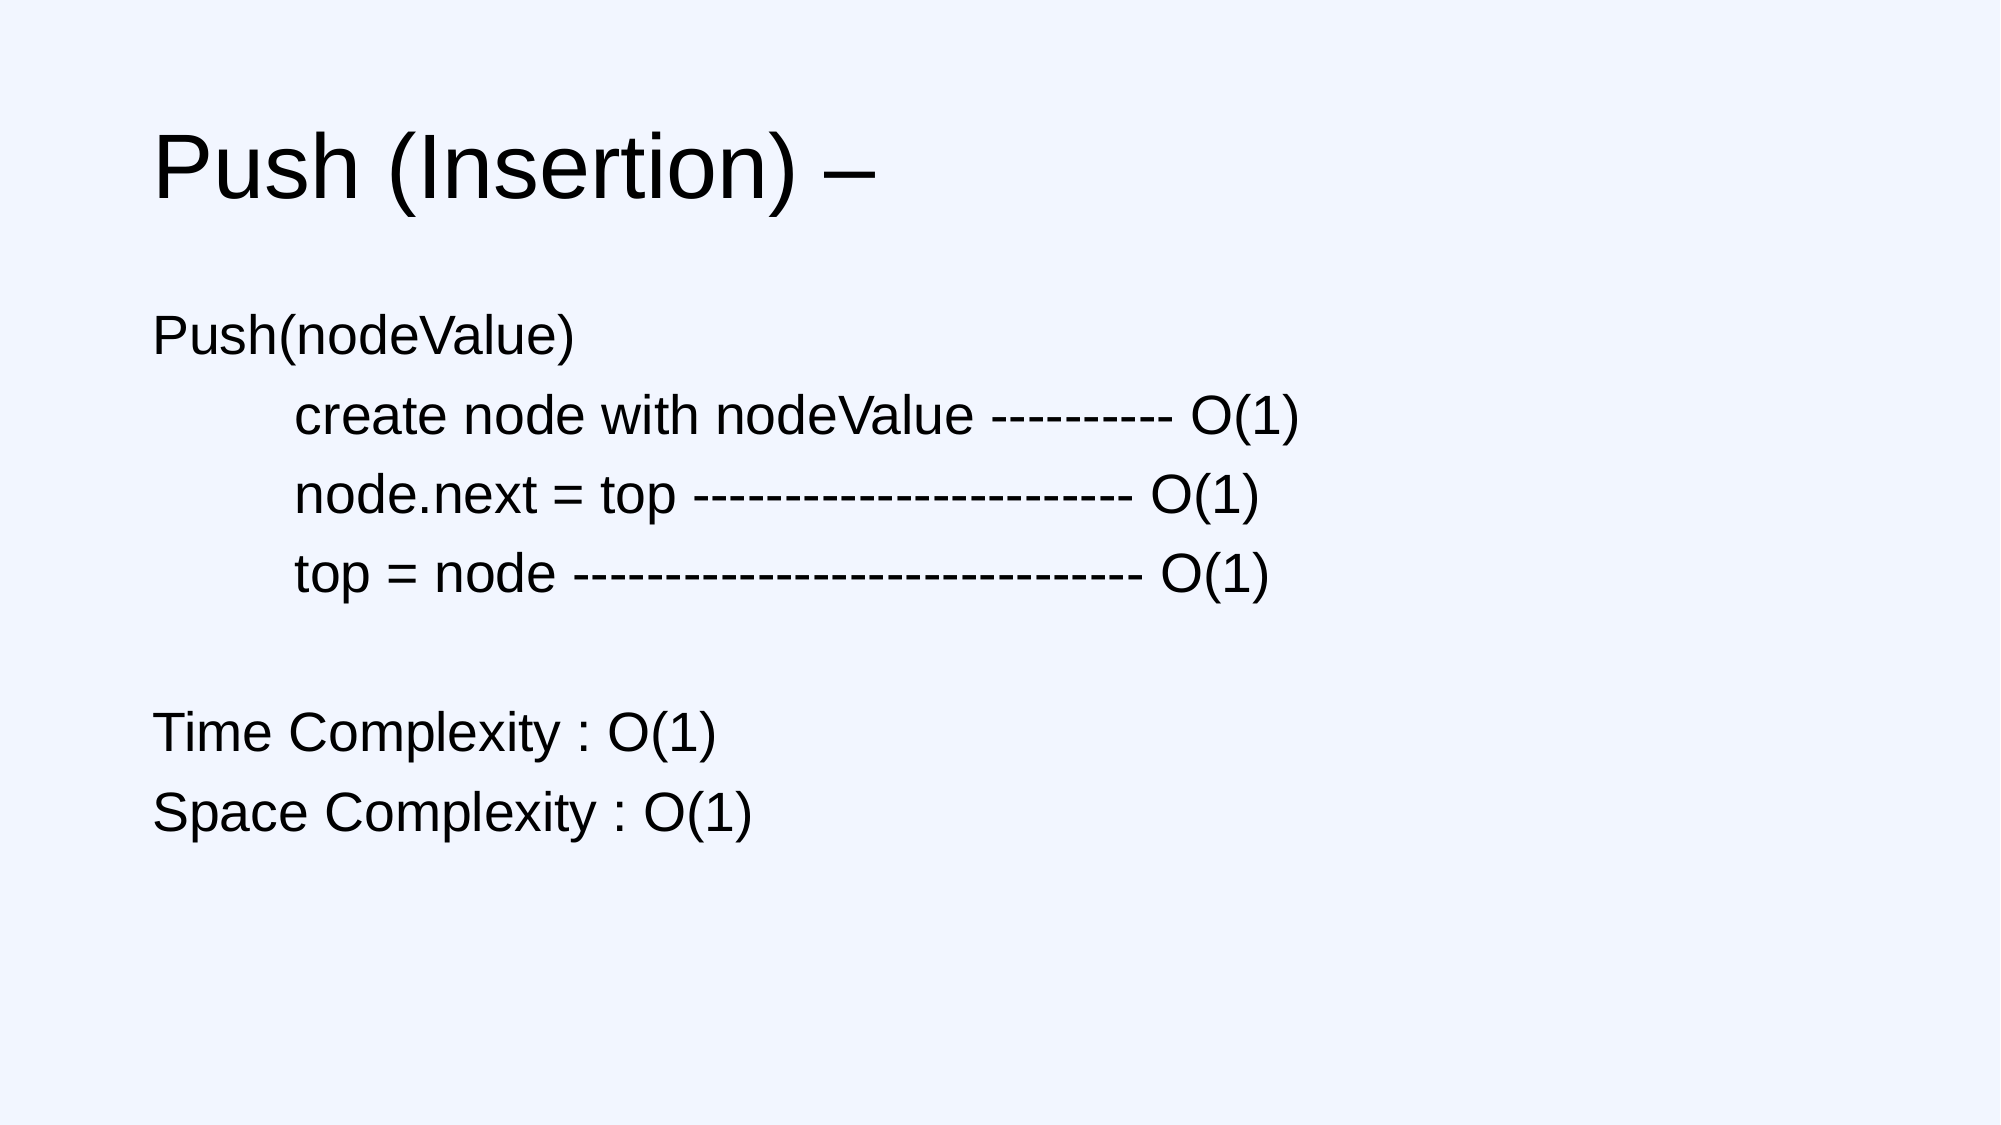

# Push (Insertion) –
Push(nodeValue)
	create node with nodeValue ---------- O(1)
	node.next = top ------------------------ O(1)
	top = node ------------------------------- O(1)

Time Complexity : O(1)
Space Complexity : O(1)